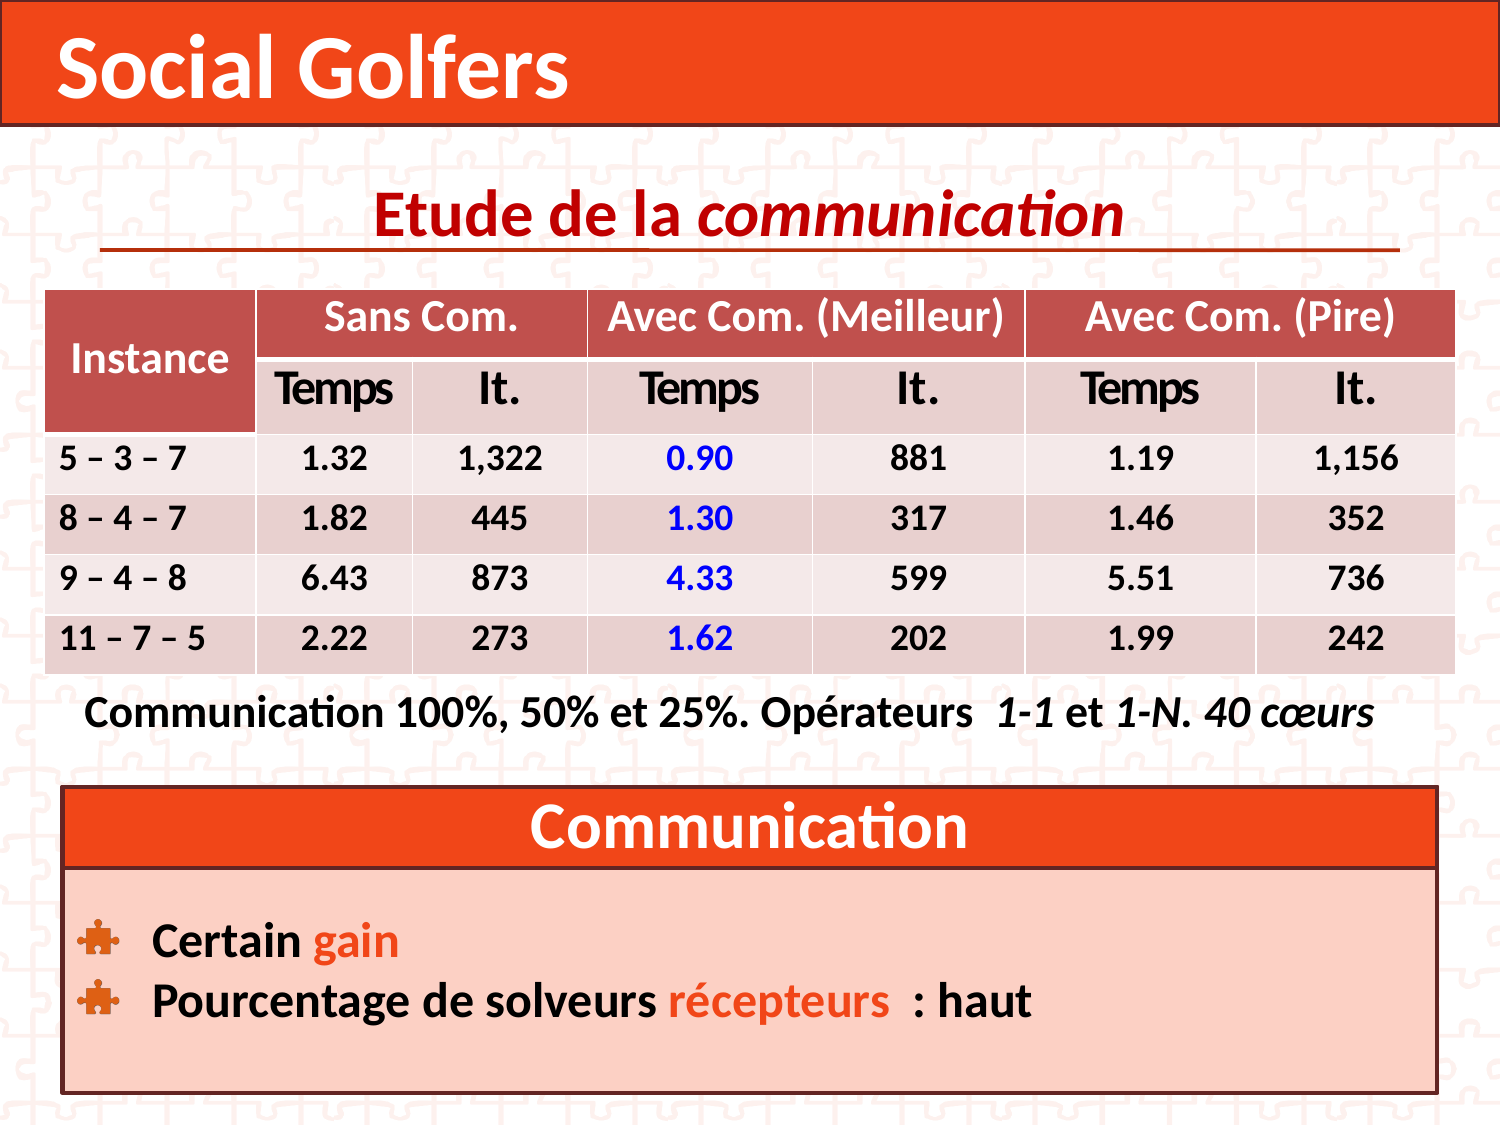

Social Golfers
Etude de la communication
| Instance | Sans Com. |  | Avec Com. (Meilleur) |  | Avec Com. (Pire) |  |
| --- | --- | --- | --- | --- | --- | --- |
|  | Temps | It. | Temps | It. | Temps | It. |
| 5 – 3 – 7 | 1.32 | 1,322 | 0.90 | 881 | 1.19 | 1,156 |
| 8 – 4 – 7 | 1.82 | 445 | 1.30 | 317 | 1.46 | 352 |
| 9 – 4 – 8 | 6.43 | 873 | 4.33 | 599 | 5.51 | 736 |
| 11 – 7 – 5 | 2.22 | 273 | 1.62 | 202 | 1.99 | 242 |
Communication 100%, 50% et 25%. Opérateurs  1-1 et 1-N. 40 cœurs
Communication

Social Golfers 10-10-3
Certain gain
Pourcentage de solveurs récepteurs  : haut